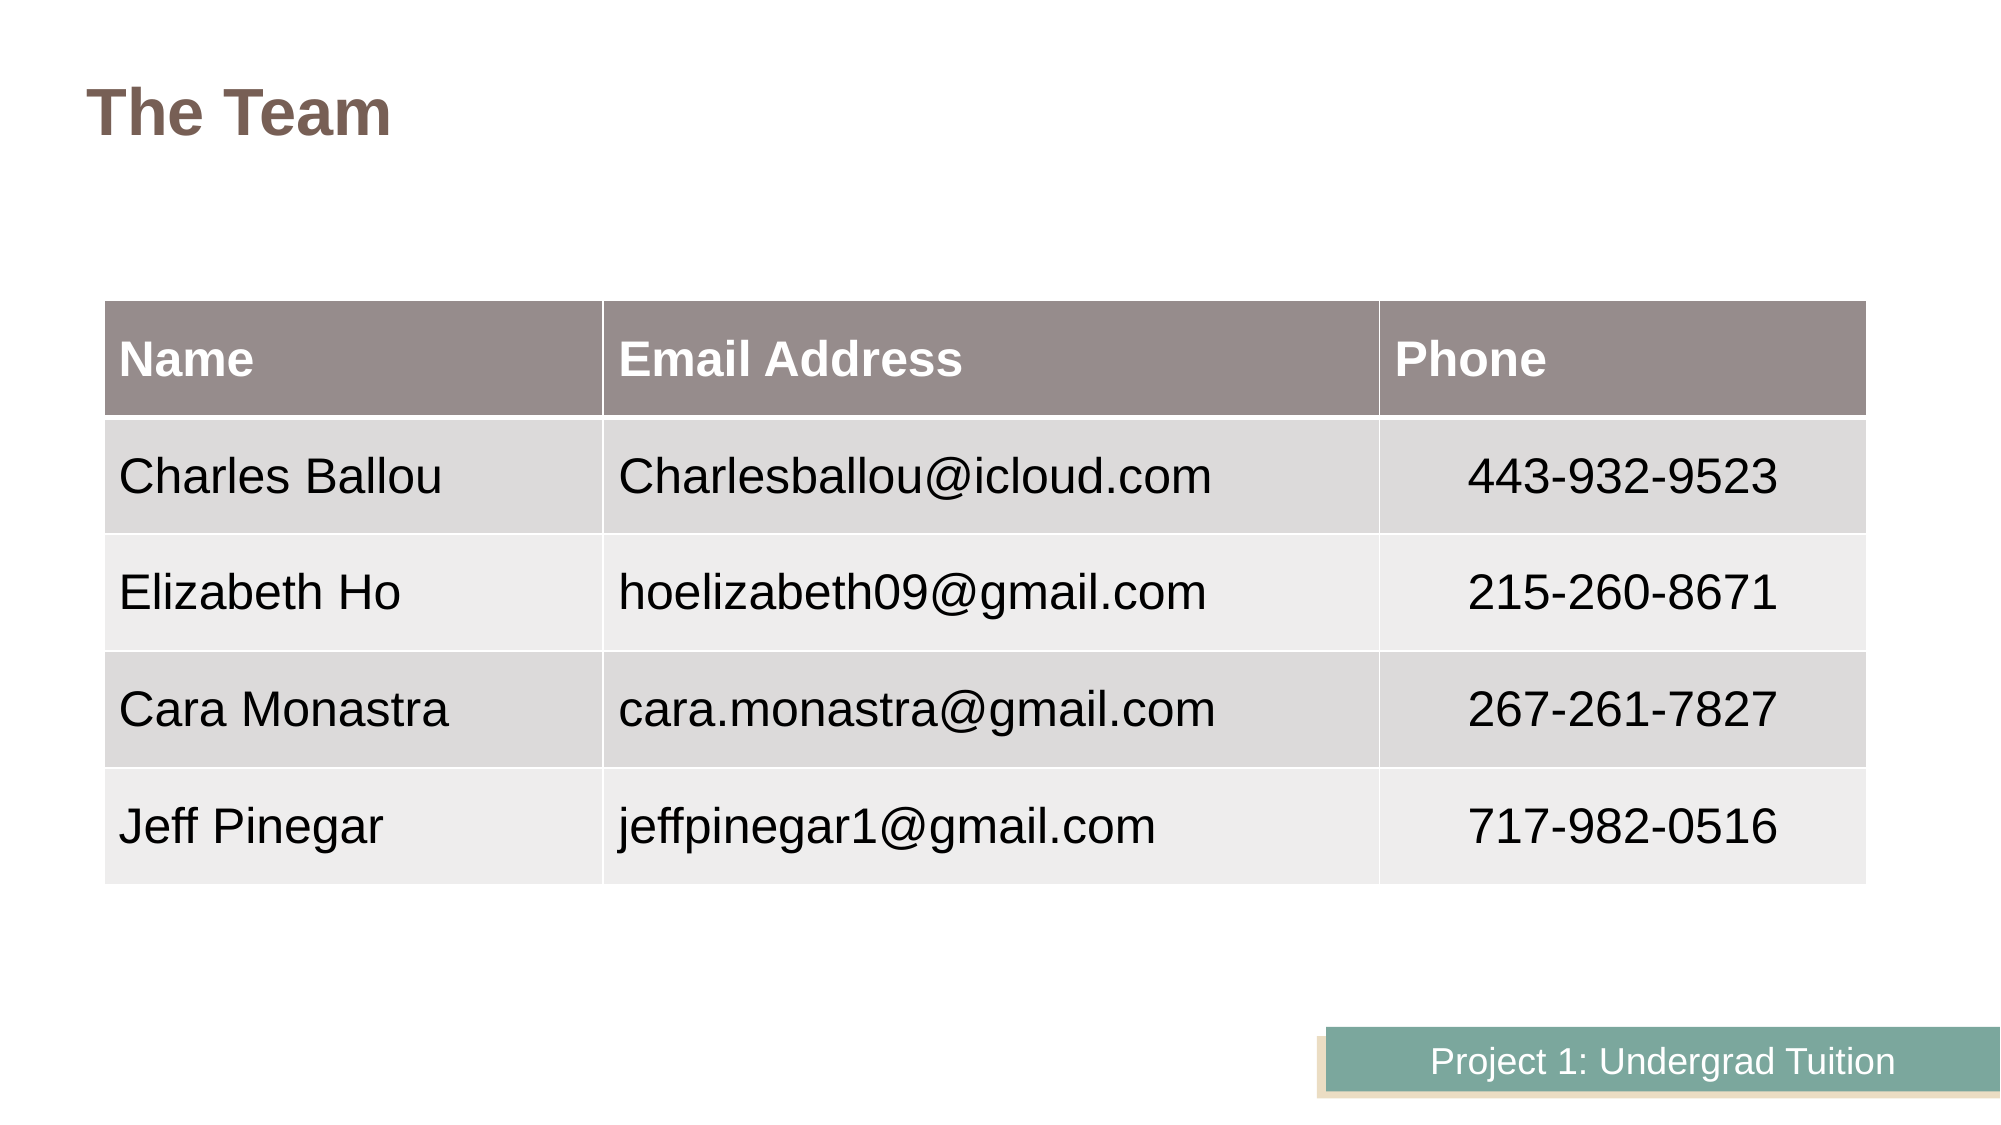

# The Team
| Name | Email Address | Phone |
| --- | --- | --- |
| Charles Ballou | Charlesballou@icloud.com | 443-932-9523 |
| Elizabeth Ho | hoelizabeth09@gmail.com | 215-260-8671 |
| Cara Monastra | cara.monastra@gmail.com | 267-261-7827 |
| Jeff Pinegar | jeffpinegar1@gmail.com | 717-982-0516 |